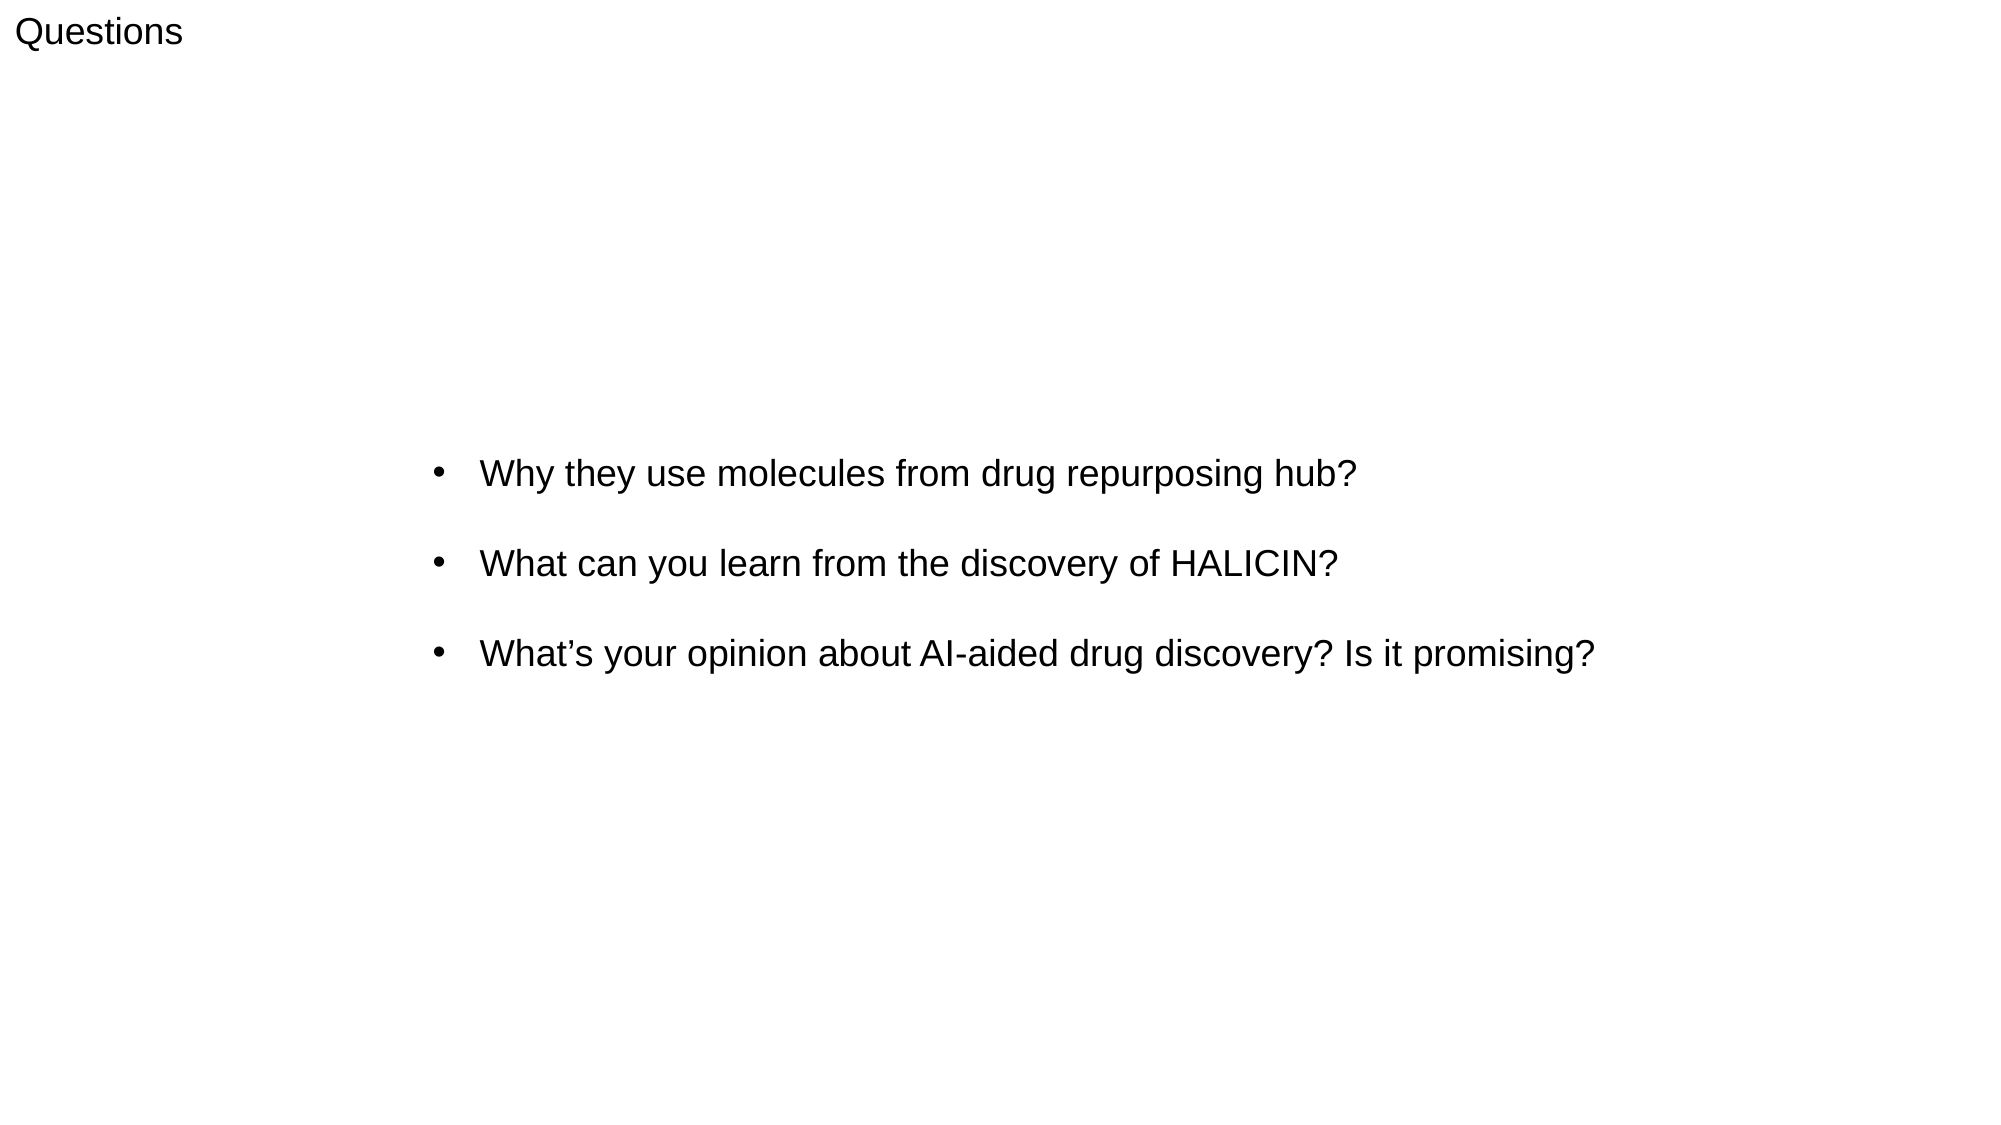

Questions
Why they use molecules from drug repurposing hub?

What can you learn from the discovery of HALICIN?

What’s your opinion about AI-aided drug discovery? Is it promising?